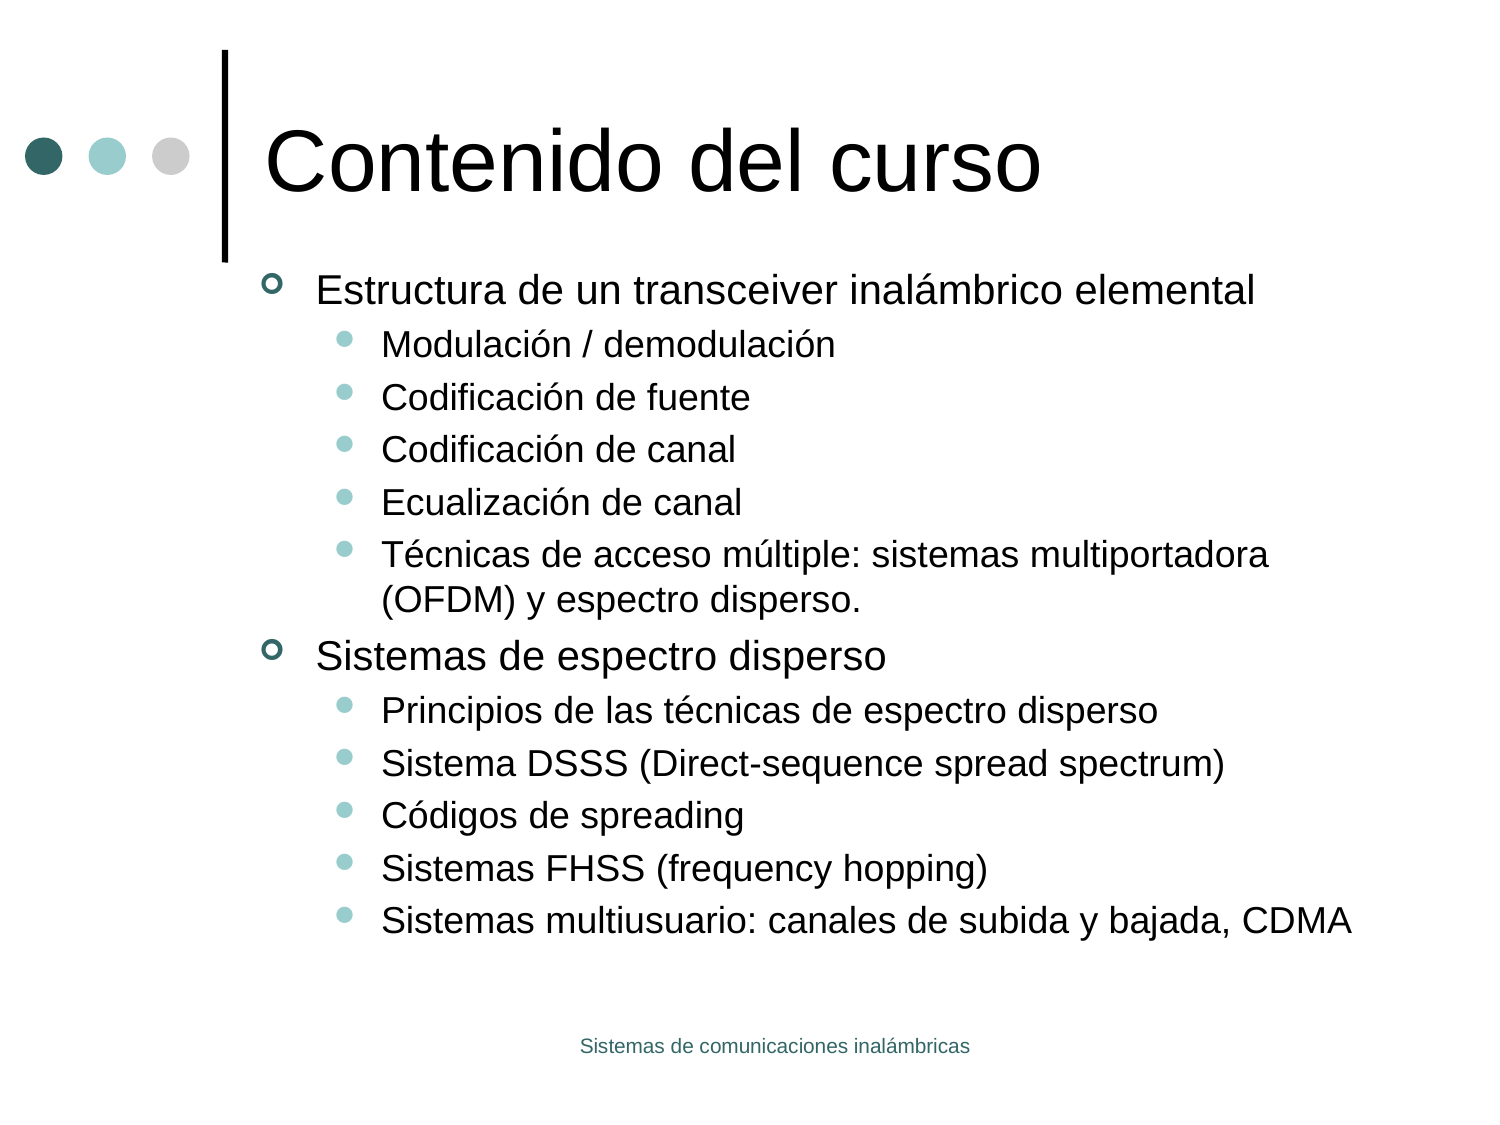

# Contenido del curso
Estructura de un transceiver inalámbrico elemental
Modulación / demodulación
Codificación de fuente
Codificación de canal
Ecualización de canal
Técnicas de acceso múltiple: sistemas multiportadora (OFDM) y espectro disperso.
Sistemas de espectro disperso
Principios de las técnicas de espectro disperso
Sistema DSSS (Direct-sequence spread spectrum)
Códigos de spreading
Sistemas FHSS (frequency hopping)
Sistemas multiusuario: canales de subida y bajada, CDMA
Sistemas de comunicaciones inalámbricas